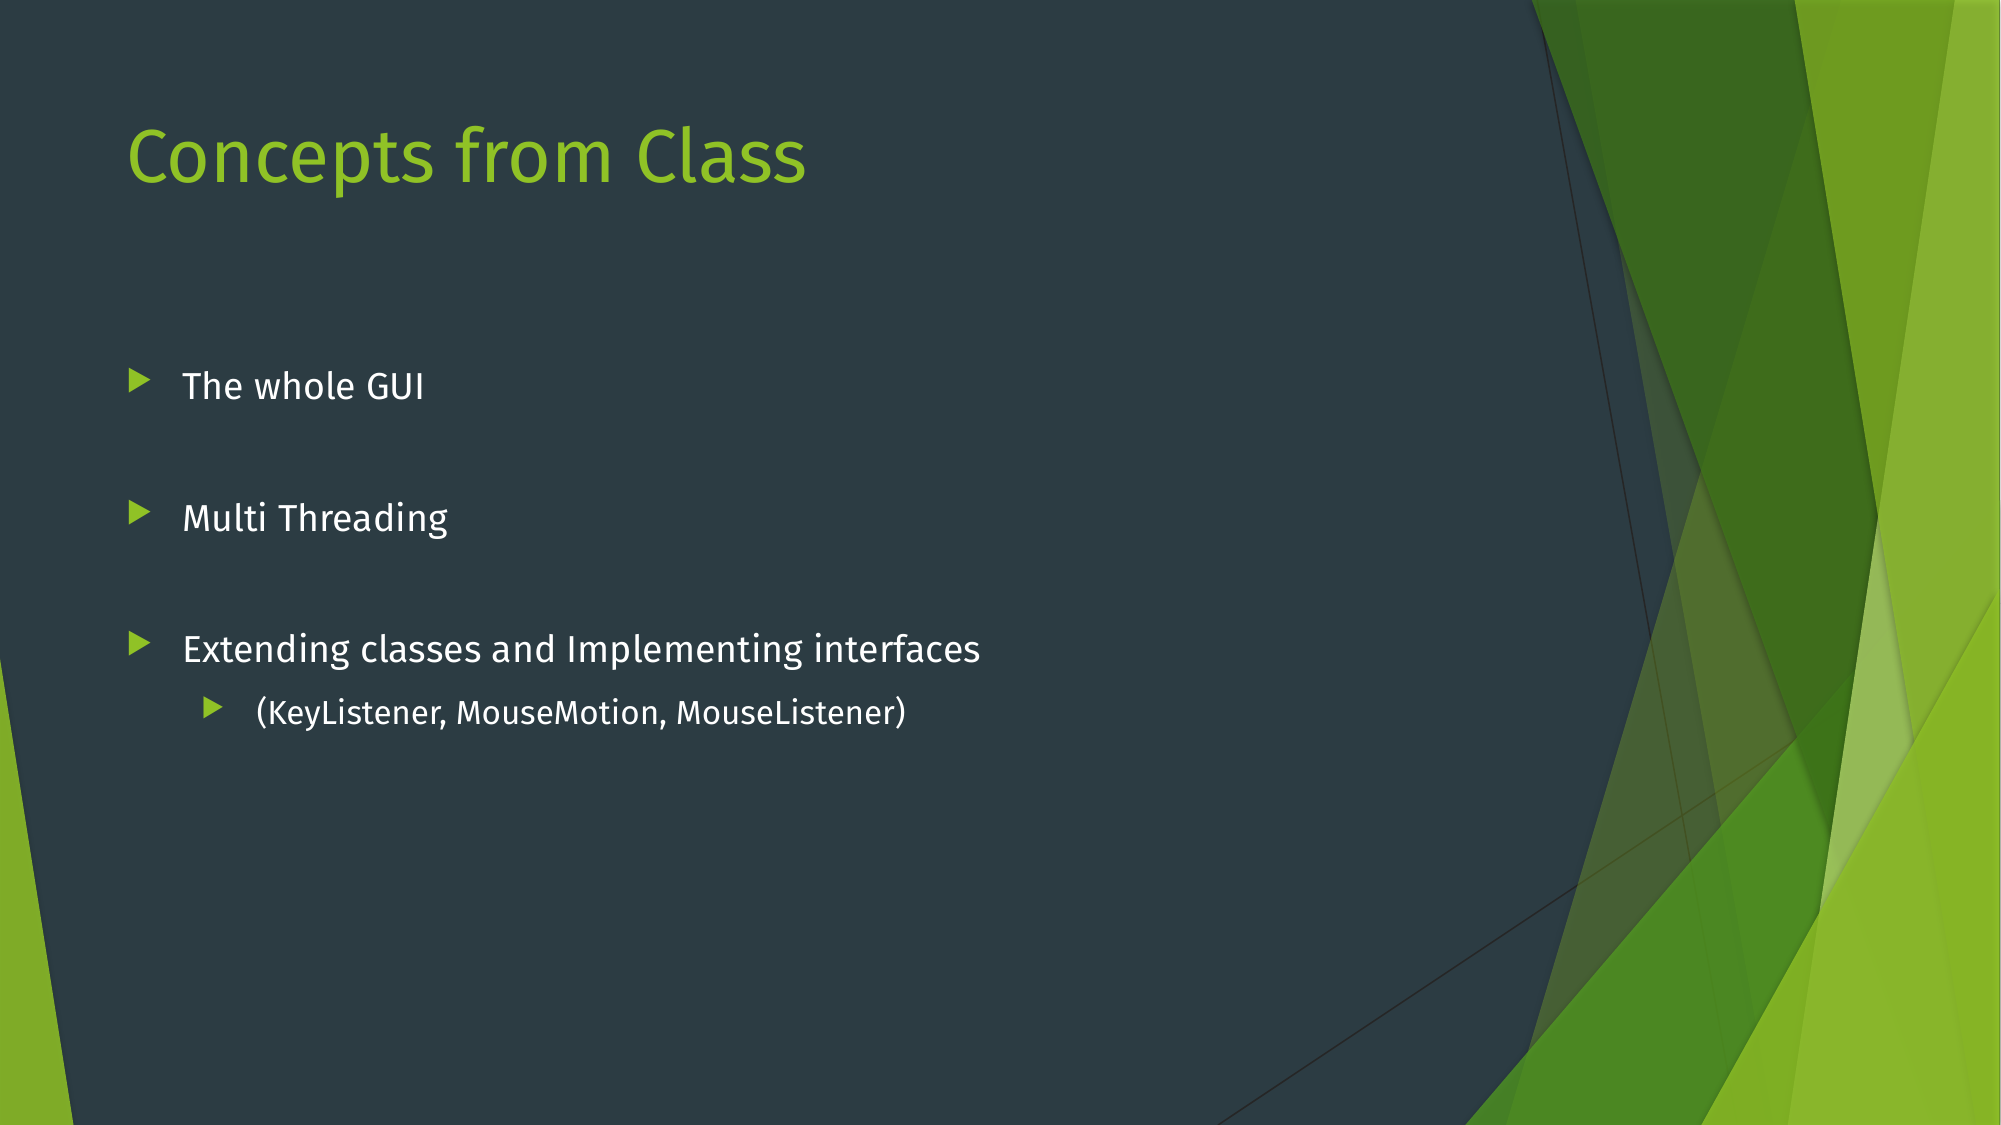

# Concepts from Class
The whole GUI

Multi Threading

Extending classes and Implementing interfaces
 (KeyListener, MouseMotion, MouseListener)